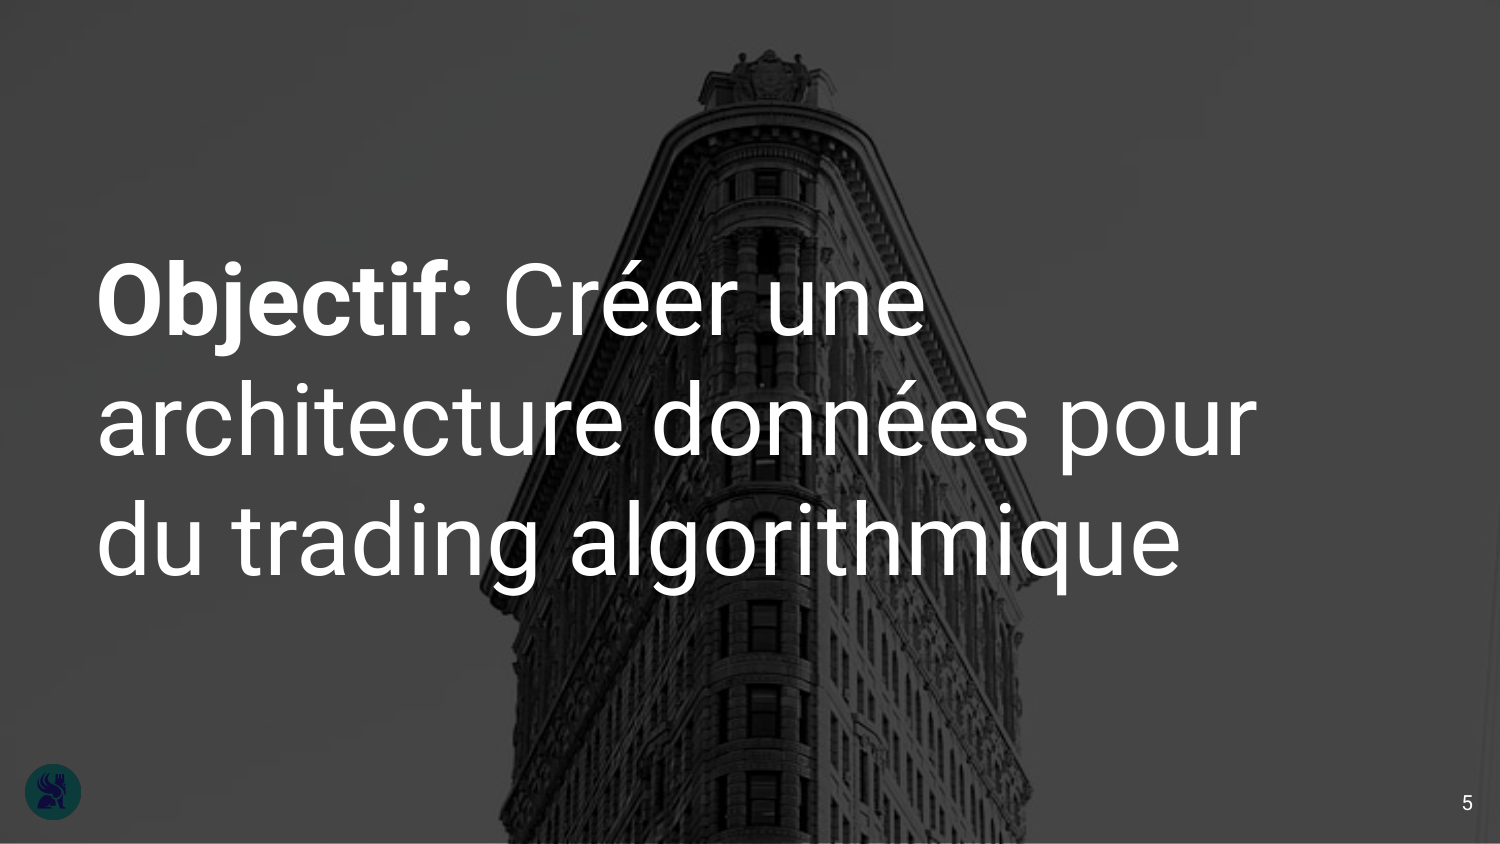

# Objectif: Créer une architecture données pour du trading algorithmique
5